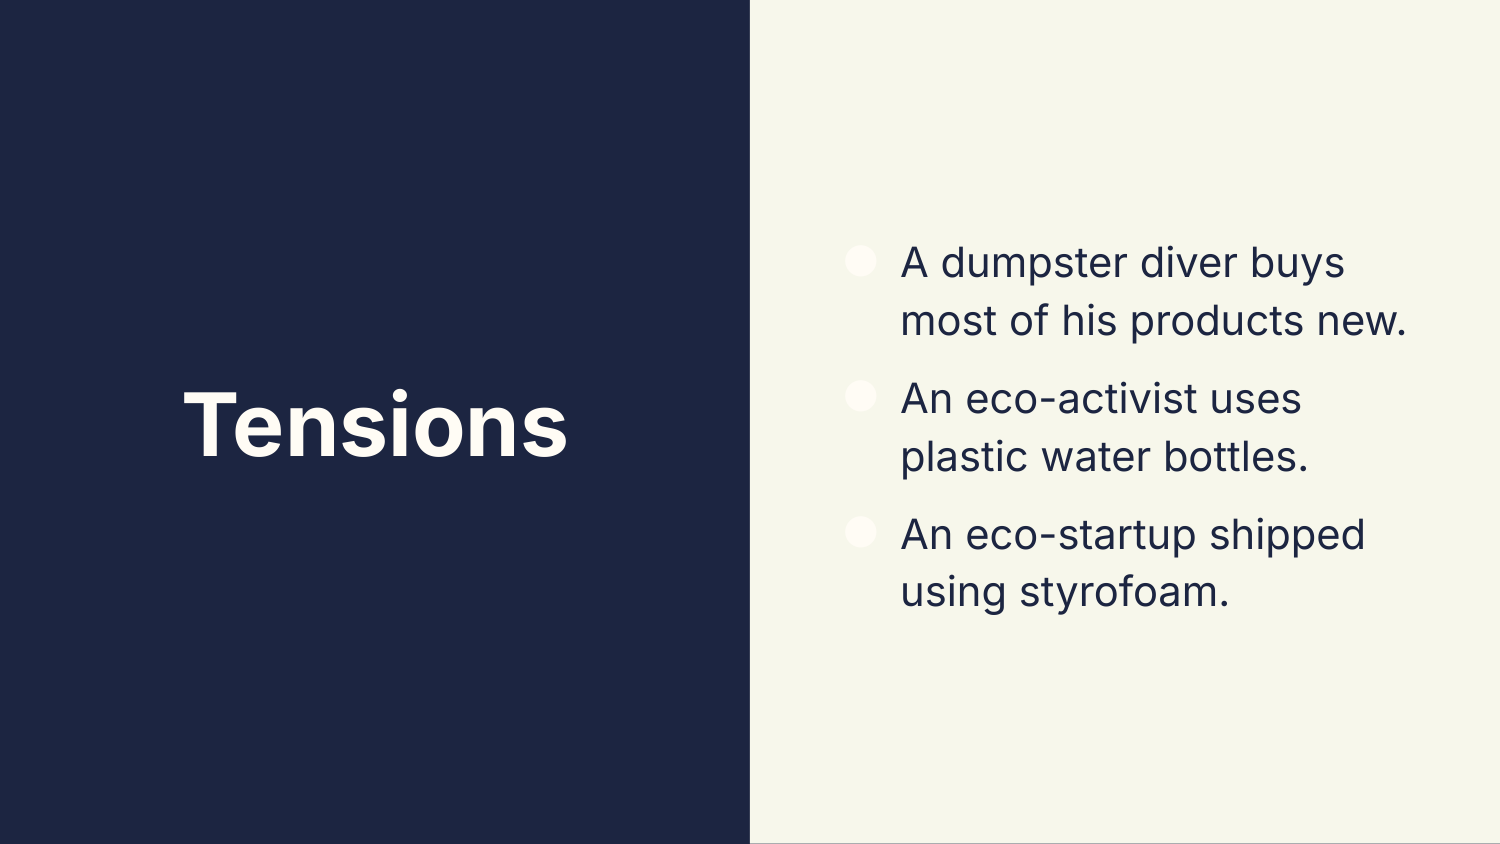

A dumpster diver buys most of his products new.
An eco-activist uses plastic water bottles.
An eco-startup shipped using styrofoam.
# Tensions